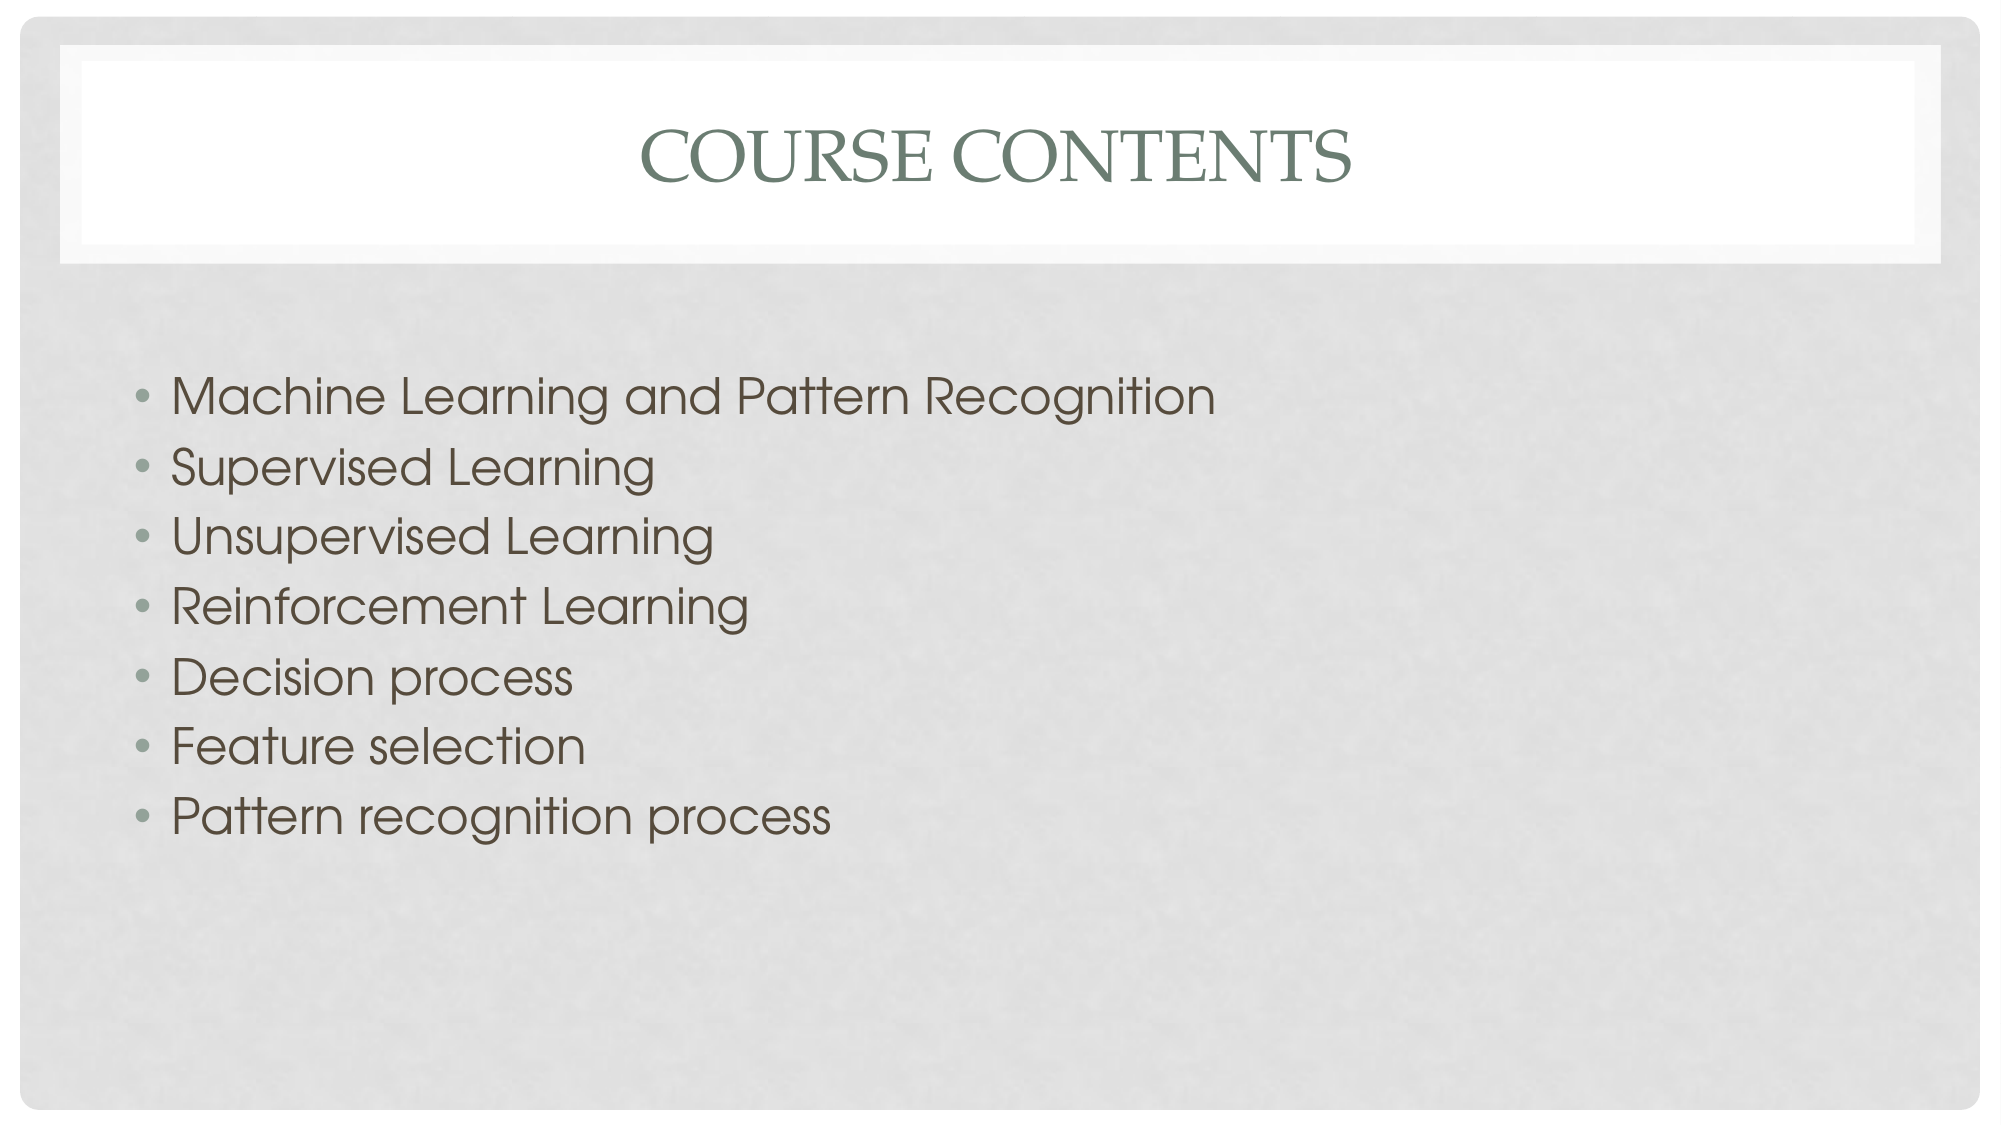

# Course contents

Machine Learning and Pattern Recognition
Supervised Learning
Unsupervised Learning
Reinforcement Learning
Decision process
Feature selection
Pattern recognition process